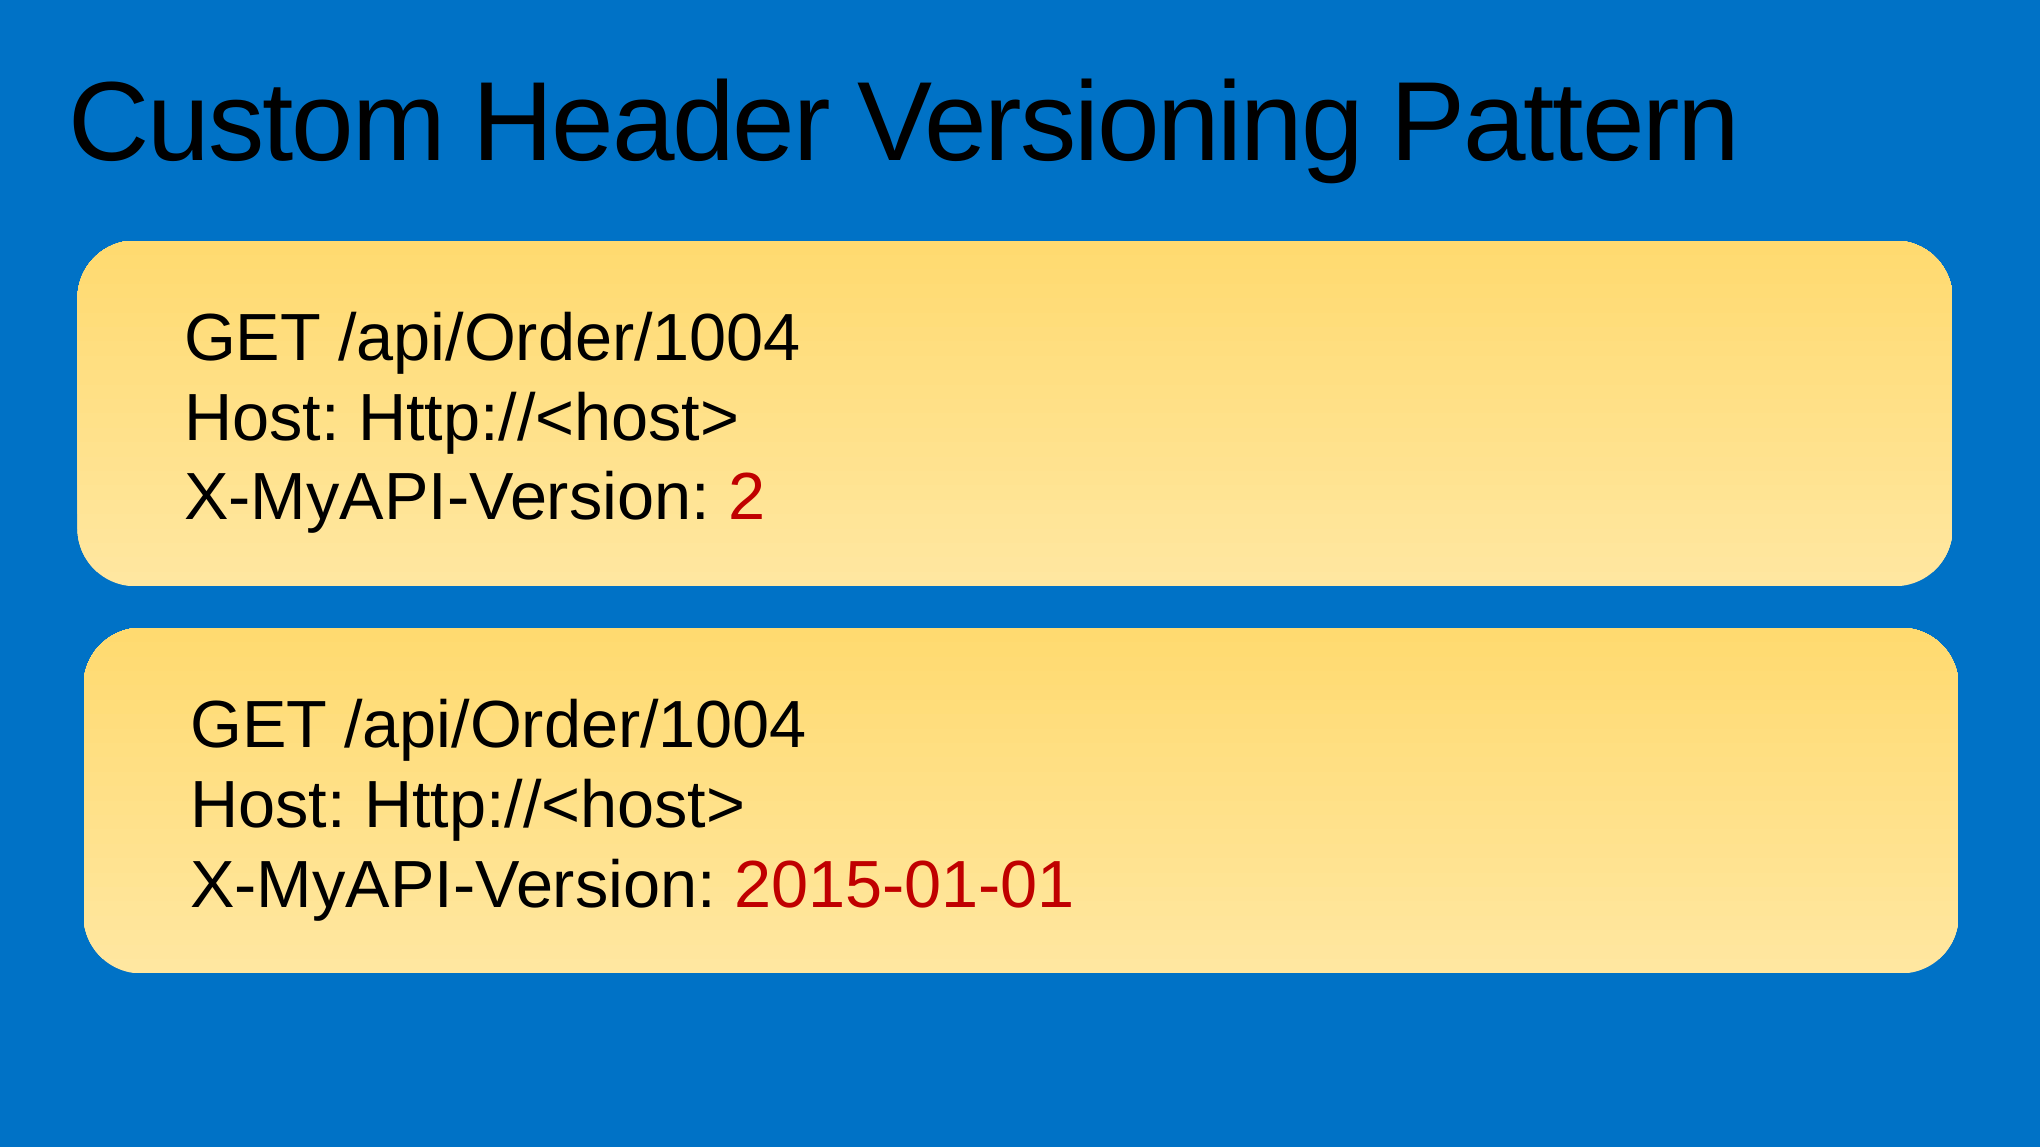

# Custom Header Versioning Pattern
GET /api/Order/1004
Host: Http://<host>
X-MyAPI-Version: 2
GET /api/Order/1004
Host: Http://<host>
X-MyAPI-Version: 2015-01-01